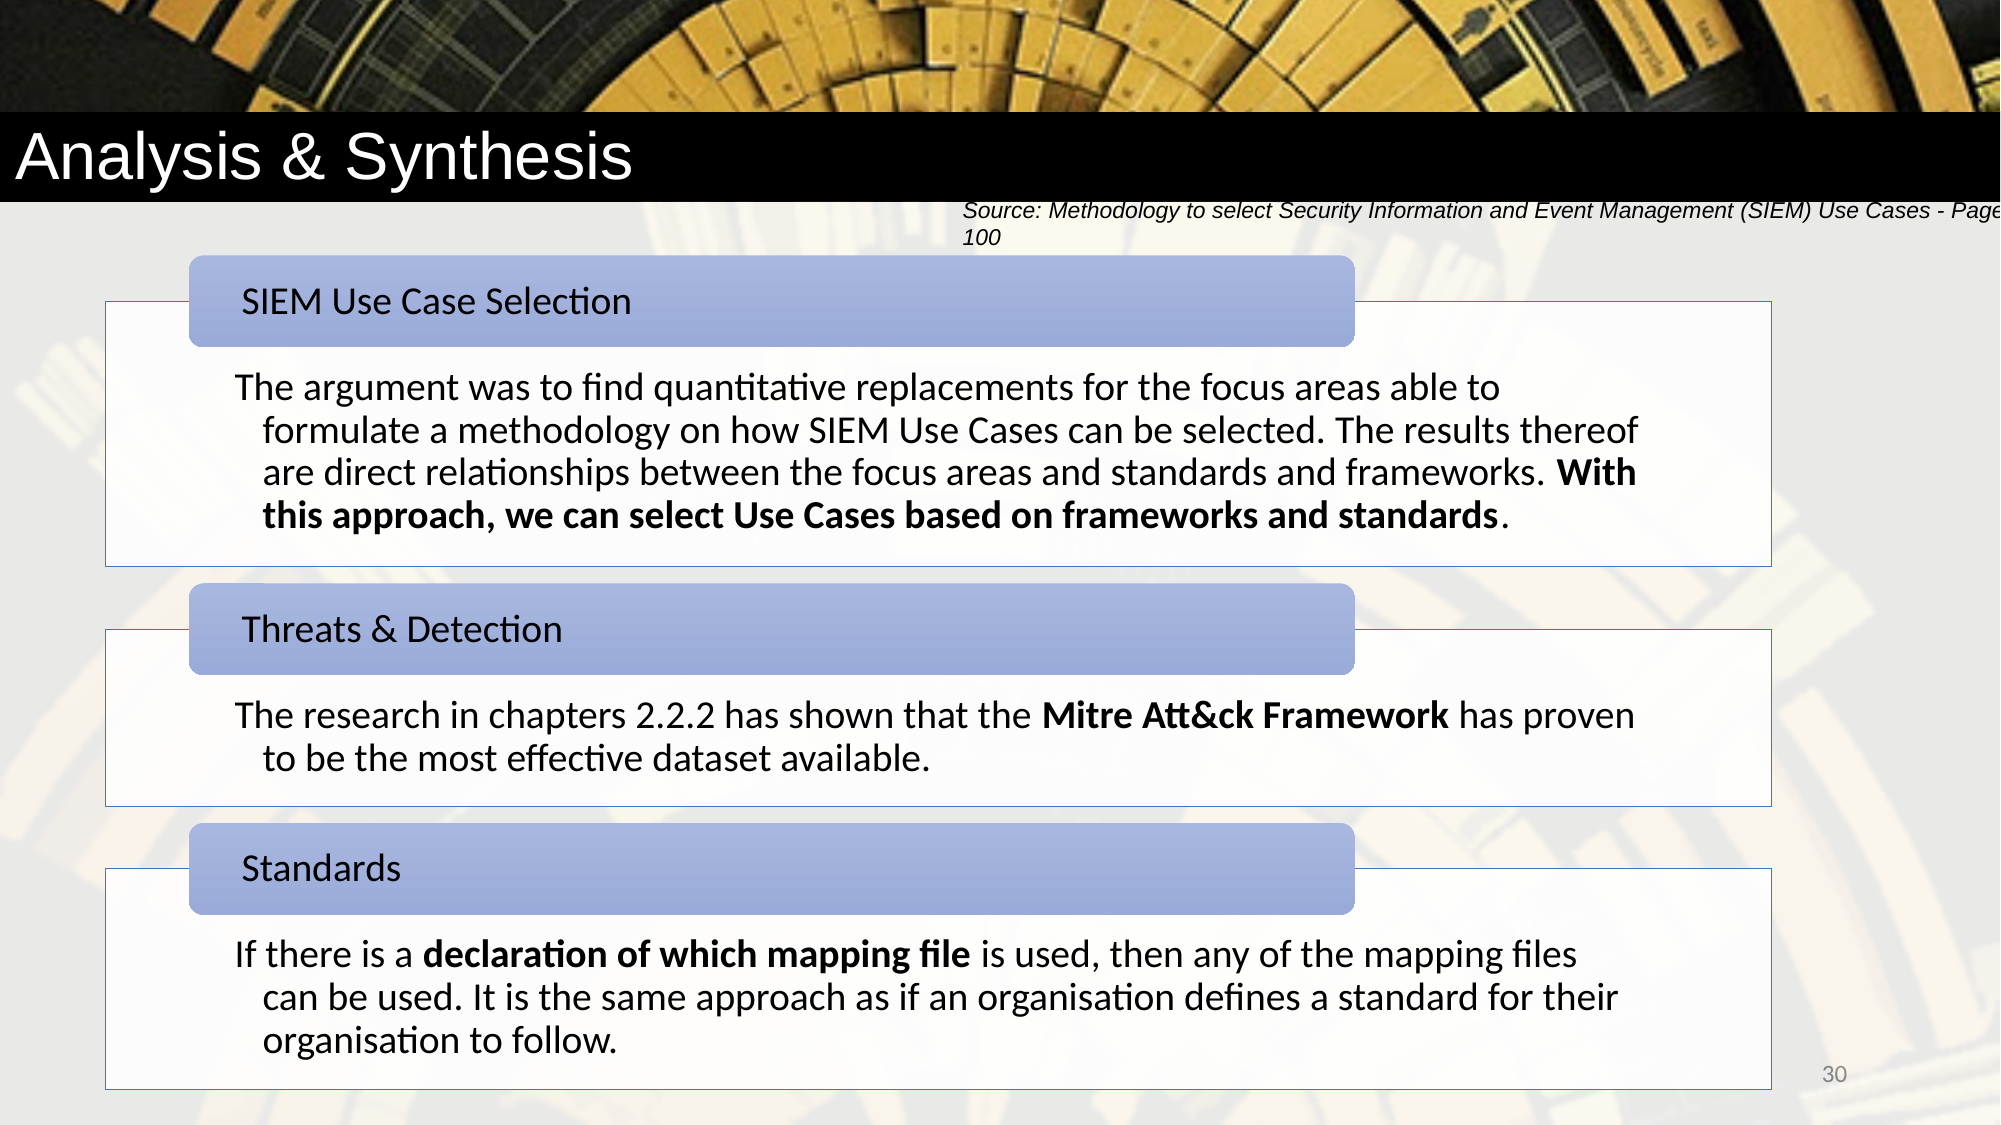

# Analysis & Synthesis
Source: Methodology to select Security Information and Event Management (SIEM) Use Cases - Page 100
The argument was to find quantitative replacements for the focus areas able to formulate a methodology on how SIEM Use Cases can be selected. The results thereof are direct relationships between the focus areas and standards and frameworks. With this approach, we can select Use Cases based on frameworks and standards.
SIEM Use Case Selection
The research in chapters 2.2.2 has shown that the Mitre Att&ck Framework has proven to be the most effective dataset available.
Threats & Detection
If there is a declaration of which mapping file is used, then any of the mapping files can be used. It is the same approach as if an organisation defines a standard for their organisation to follow.
Standards
30